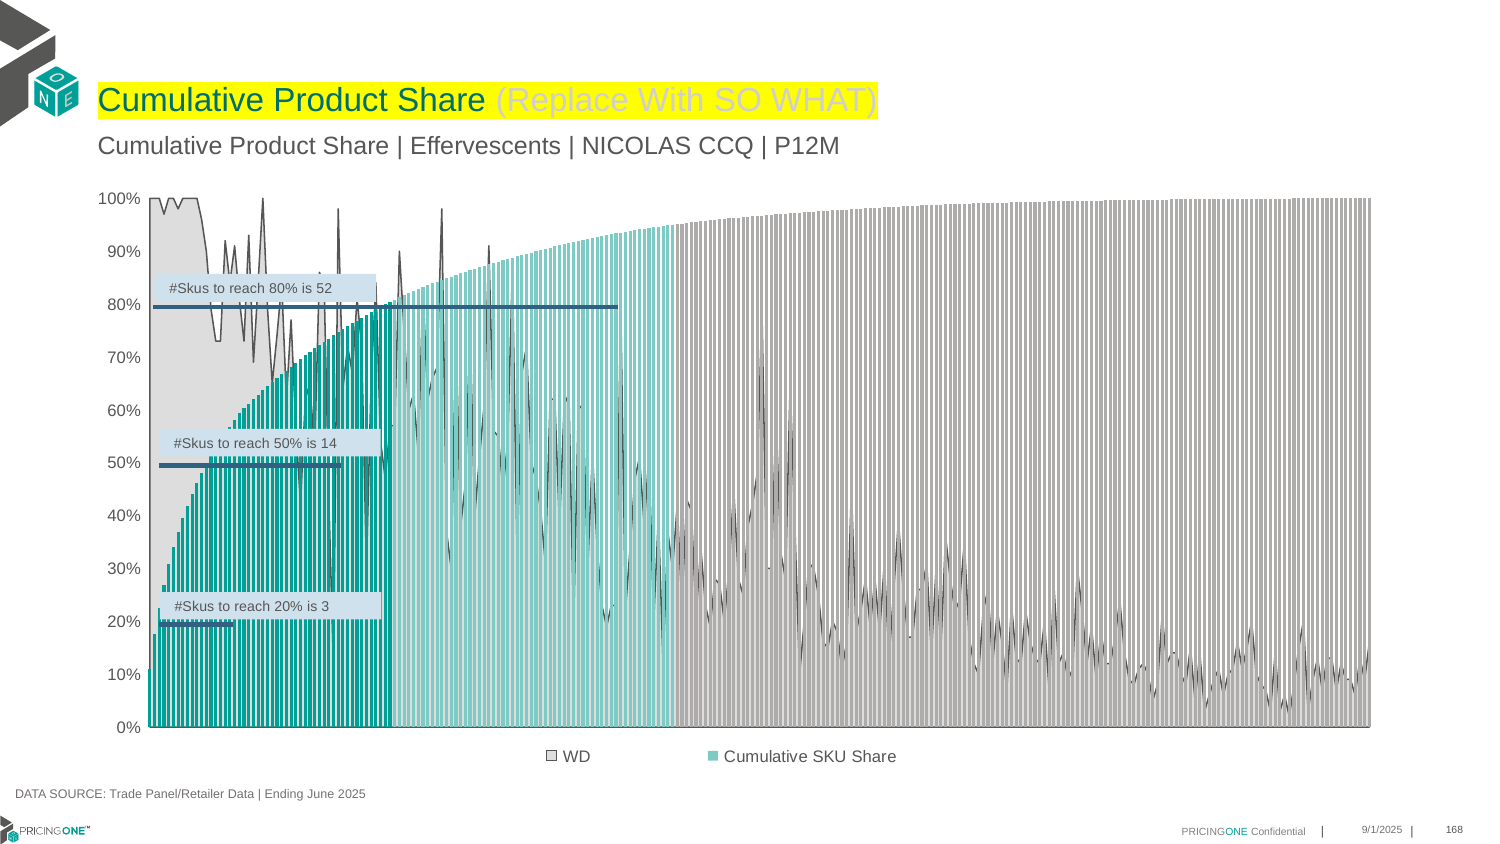

# Cumulative Product Share (Replace With SO WHAT)
Cumulative Product Share | Effervescents | NICOLAS CCQ | P12M

### Chart

| Category | WD | Cumulative SKU Share |
|---|---|---|
| Ruinart | 1.0 | 0.10948259647802909 |
| Nicolas | 1.0 | 0.17660314804573565 |
| Deutz | 1.0 | 0.22574469219950535 |
| Ruinart | 0.97 | 0.2692745514722602 |
| Heidsieck & | 1.0 | 0.3077092591396914 |
| De Bligny | 1.0 | 0.3398802990278507 |
| Laurent Per | 0.98 | 0.36872475233071605 |
| Malard | 1.0 | 0.3954672801435064 |
| Ayala | 1.0 | 0.41804525842103635 |
| Canard Duch | 1.0 | 0.44047796171477815 |
| Nicolas Feu | 1.0 | 0.46233798681155797 |
| Bollinger | 0.96 | 0.4800166188966961 |
| Taittinger | 0.9 | 0.49641795402292394 |
| Ruinart | 0.79 | 0.512799638426707 |
| Ruinart | 0.73 | 0.52698816184335 |
| Ruinart | 0.73 | 0.5407836708110975 |
| Besserat De | 0.92 | 0.5545398783339555 |
| Ruinart | 0.84 | 0.5680967713863022 |
| Demoiselle | 0.91 | 0.5812220503563797 |
| Deutz | 0.81 | 0.5938637811920127 |
| Malard | 0.73 | 0.602969785610618 |
| Bottega | 0.93 | 0.6117641857161704 |
| Laurent Per | 0.69 | 0.6204848956125549 |
| Pommery | 0.84 | 0.6287143374478201 |
| All Others | 1.0 | 0.6367732390847253 |
| Savian | 0.79 | 0.644535976261927 |
| All Others | 0.65 | 0.6521071188952923 |
| Deutz | 0.74 | 0.6595750952358225 |
| Roederer | 0.84 | 0.6670079810005584 |
| Laurent Per | 0.62 | 0.6743173479384986 |
| Mure | 0.77 | 0.6815488137981757 |
| Besserat De | 0.57 | 0.6887206256790025 |
| Ruinart | 0.42 | 0.6957352317802711 |
| Bouvet-Ladu | 0.62 | 0.7027147473057455 |
| Campari: Al | 0.65 | 0.7094542432927872 |
| Dom Perigno | 0.52 | 0.7160210936469212 |
| Perrier Jou | 0.86 | 0.7225332027028163 |
| Vesselle | 0.84 | 0.7287814306287387 |
| Taittinger | 0.44 | 0.7347770064089425 |
| All Others | 0.11 | 0.7407395970478998 |
| Demoiselle | 0.98 | 0.746477608001774 |
| Veuve Clicq | 0.64 | 0.7521622812804408 |
| Veuve Clicq | 0.72 | 0.7577283484129231 |
| Nicolas | 0.67 | 0.763285291995699 |
| Henriot | 0.81 | 0.7687095932019726 |
| Veuve Clicq | 0.72 | 0.7741079273821585 |
| Dom Perigno | 0.3 | 0.7794760836671614 |
| Laurent Per | 0.66 | 0.7848133602454653 |
| Patriarche | 0.84 | 0.7899604459029644 |
| Moët & Chan | 0.54 | 0.7949061116554046 |
| Roederer | 0.47 | 0.799637023083984 |
| Ruinart | 0.57 | 0.8041847617069176 |
| Moët & Chan | 0.57 | 0.808538098539951 |
| Nicolas | 0.9 | 0.8127868654571175 |
| All Others | 0.75 | 0.8169654512226956 |
| Nicolas Feu | 0.6 | 0.821087892067003 |
| Malard | 0.63 | 0.8251710314664207 |
| All Others | 0.52 | 0.8288997560503166 |
| Deutz | 0.83 | 0.8324895219540673 |
| De Venoge | 0.62 | 0.8359227838897758 |
| Canard Duch | 0.66 | 0.839266213951451 |
| Nicolas | 0.68 | 0.8425612190185301 |
| Lyre's | 0.98 | 0.845675156714511 |
| Roederer | 0.37 | 0.8487876907874601 |
| Bollinger | 0.3 | 0.8518335527664002 |
| De Chanceny | 0.75 | 0.8548337969968077 |
| Ruinart | 0.38 | 0.8577814053635239 |
| Malard | 0.46 | 0.8606784833010963 |
| Malard | 0.76 | 0.8635748594271528 |
| Roederer | 0.4 | 0.8664200033125499 |
| Nicolas Feu | 0.51 | 0.8692272493760891 |
| Lanson | 0.61 | 0.8720295827590171 |
| Savian | 0.91 | 0.8748066509273733 |
| Nicolas Feu | 0.56 | 0.877550032142967 |
| De Venoge | 0.55 | 0.8802737626361159 |
| Besserat De | 0.45 | 0.8828880105327868 |
| Piper Heids | 0.54 | 0.885439095393028 |
| Chateau Mon | 0.87 | 0.8879705295308244 |
| Delamotte | 0.32 | 0.8903910774491112 |
| De Bligny | 0.67 | 0.8927758329800877 |
| Henriot | 0.72 | 0.8951198834431429 |
| Louis Marti | 0.5 | 0.8974555121680075 |
| Canard Duch | 0.47 | 0.8997904390813561 |
| Campari: Al | 0.41 | 0.9021218569371254 |
| All Others | 0.31 | 0.9044076570443622 |
| Ayala | 0.62 | 0.9066506466491301 |
| Ruinart | 0.62 | 0.9088150333641188 |
| Ruinart | 0.38 | 0.910976612833044 |
| Moët & Chan | 0.61 | 0.9131325778098421 |
| Kriter | 0.63 | 0.915180463813194 |
| Roederer | 0.19 | 0.9171518523613144 |
| Nicolas | 0.61 | 0.9191021865639583 |
| Pommery | 0.6 | 0.9210279573635461 |
| Roederer | 0.3 | 0.9229396919328163 |
| De Chanceny | 0.52 | 0.9248163359262923 |
| Canard Duch | 0.34 | 0.9266263078257592 |
| Laurent Per | 0.23 | 0.928424348929456 |
| Krug | 0.19 | 0.9301823867767475 |
| Ruinart | 0.23 | 0.9319270902052371 |
| Deutz | 0.23 | 0.9335440639378357 |
| Patriarche | 0.8 | 0.9350761184770122 |
| All Others | 0.22 | 0.9366046639586093 |
| Ruinart | 0.34 | 0.9381254895135317 |
| Henriot | 0.47 | 0.9395417451525873 |
| Vranken | 0.51 | 0.940938350069198 |
| Moët & Chan | 0.38 | 0.9423244278130705 |
| Nicolas | 0.52 | 0.9436662914314422 |
| All Others | 0.2 | 0.9449372720867096 |
| De Venoge | 0.4 | 0.9462019364383341 |
| Dom Perigno | 0.12 | 0.9474644953554108 |
| Henriot | 0.37 | 0.9487151234767175 |
| All Others | 0.3 | 0.949906097619174 |
| All Others | 0.42 | 0.9510549630706774 |
| Roederer | 0.23 | 0.9522024248991491 |
| Bottega | 0.43 | 0.9533098834712153 |
| Canard Duch | 0.41 | 0.9543710224832331 |
| Ruinart | 0.21 | 0.9553900528042979 |
| Nicolas | 0.34 | 0.9564055740677833 |
| De Venoge | 0.23 | 0.9573895138130537 |
| All Others | 0.19 | 0.9583692426892289 |
| Deutz | 0.28 | 0.9593012483823239 |
| Bollinger | 0.27 | 0.9602332540754189 |
| Roederer | 0.2 | 0.9611547325957757 |
| Malard | 0.3 | 0.9619702375772338 |
| All Others | 0.45 | 0.9627724081398901 |
| All Others | 0.28 | 0.9635458044303952 |
| Ruinart | 0.25 | 0.9643135862287732 |
| Nicolas | 0.38 | 0.965051891943484 |
| All Others | 0.42 | 0.9657894958466788 |
| Deutz | 0.48 | 0.9665214852577467 |
| Contarini | 0.79 | 0.9672401402500128 |
| Roederer | 0.3 | 0.9679545843731835 |
| Nicolas | 0.3 | 0.9686360433551077 |
| All Others | 0.59 | 0.9693168005255159 |
| Roederer | 0.33 | 0.9699947504498606 |
| Pommery | 0.28 | 0.9706656822590465 |
| Nicolas | 0.65 | 0.9713359122567164 |
| Pommery | 0.38 | 0.9719928078355846 |
| Deutz | 0.1 | 0.9726454925453575 |
| All Others | 0.2 | 0.973269402982979 |
| All Others | 0.31 | 0.9738919097975689 |
| Cru La Maqu | 0.3 | 0.9745137148006429 |
| Roederer | 0.25 | 0.9751235890079467 |
| Louis Marti | 0.16 | 0.9757257432885759 |
| Bollinger | 0.15 | 0.9763250903231415 |
| All Others | 0.2 | 0.97689496127404 |
| Roederer | 0.18 | 0.977461323167359 |
| All Others | 0.11 | 0.9780150524533922 |
| Roederer | 0.16 | 0.9785631672472982 |
| Besserat De | 0.45 | 0.9791049657375612 |
| Laurent Per | 0.18 | 0.9796467642278243 |
| Nicolas | 0.22 | 0.9801808427914126 |
| Vranken | 0.28 | 0.9807086050513579 |
| Ruinart | 0.19 | 0.9812279455731127 |
| Nicolas | 0.28 | 0.981743777037288 |
| Piper Heids | 0.18 | 0.9822596085014633 |
| Laurent Per | 0.31 | 0.982773334531091 |
| Roederer | 0.13 | 0.983278638822528 |
| All Others | 0.26 | 0.983772012318195 |
| Canard Duch | 0.39 | 0.9842520513950602 |
| All Others | 0.26 | 0.984722265110703 |
| Nicolas Feu | 0.17 | 0.985161599119647 |
| Veuve Clicq | 0.17 | 0.9855911077673685 |
| All Others | 0.26 | 0.9860185109805423 |
| All Others | 0.26 | 0.9864199471676284 |
| All Others | 0.31 | 0.9868178742971351 |
| Ruinart | 0.14 | 0.9872080814999671 |
| Nicolas | 0.3 | 0.987574427111259 |
| Nicolas | 0.15 | 0.9879351582304238 |
| Nicolas | 0.36 | 0.9882958893495886 |
| Bouvet-Ladu | 0.28 | 0.9886566204687534 |
| All Others | 0.22 | 0.9890089298497275 |
| Demoiselle | 0.24 | 0.9893605374191858 |
| Nicolas | 0.35 | 0.9897002141928741 |
| Moët & Chan | 0.17 | 0.9900160293750223 |
| Henriot | 0.12 | 0.9902960521698604 |
| Pommery | 0.1 | 0.9905711622840873 |
| All Others | 0.22 | 0.9908420615292188 |
| Bouvet-Ladu | 0.26 | 0.9910982227325168 |
| Laurent Per | 0.12 | 0.9913403477054971 |
| All Others | 0.22 | 0.9915817708669614 |
| Henriot | 0.16 | 0.9918182813478146 |
| Lanson | 0.07 | 0.9920498791480565 |
| Besserat De | 0.23 | 0.9922765642676873 |
| Canard Duch | 0.13 | 0.9924892131570003 |
| All Others | 0.12 | 0.9926997566117658 |
| All Others | 0.22 | 0.9929011765168247 |
| Pommery | 0.16 | 0.9931011927988519 |
| Demoiselle | 0.13 | 0.9932941909657202 |
| Pommery | 0.12 | 0.9934871891325886 |
| Delamotte | 0.2 | 0.993680187299457 |
| Dom Perigno | 0.07 | 0.9938731854663253 |
| All Others | 0.27 | 0.9940500419683282 |
| Nicolas | 0.12 | 0.9942247930357836 |
| Roederer | 0.14 | 0.9943974386686912 |
| All Others | 0.09 | 0.994569382490083 |
| Perrier Jou | 0.11 | 0.9947413263114747 |
| All Others | 0.3 | 0.9949090592637712 |
| Nicolas | 0.22 | 0.99507468678152 |
| Ruinart | 0.12 | 0.995239612487753 |
| Taittinger | 0.19 | 0.9954017309479223 |
| Taittinger | 0.09 | 0.9955638494080916 |
| Contarini | 0.18 | 0.9957154406955228 |
| Ruinart | 0.12 | 0.9958670319829539 |
| Ruinart | 0.12 | 0.9960179214588691 |
| Bollinger | 0.17 | 0.996165301877205 |
| Bouvet-Ladu | 0.24 | 0.9963042605573502 |
| Martel | 0.14 | 0.9964425174259796 |
| Perrier Jou | 0.09 | 0.9965758616139977 |
| Vesselle | 0.08 | 0.9967071003674681 |
| Taittinger | 0.11 | 0.996836233686391 |
| Lanson | 0.12 | 0.9969618579477343 |
| All Others | 0.1 | 0.9970867803975618 |
| Roederer | 0.05 | 0.9972102992243576 |
| Vesselle | 0.08 | 0.9973331162396374 |
| All Others | 0.21 | 0.9974552314434013 |
| Piper Heids | 0.12 | 0.9975766448356493 |
| Pommery | 0.14 | 0.9976973564163816 |
| All Others | 0.14 | 0.997816664374082 |
| All Others | 0.1 | 0.997932463274203 |
| All Others | 0.08 | 0.998036331378554 |
| All Others | 0.15 | 0.9981303741216825 |
| De Venoge | 0.05 | 0.9982216096187475 |
| All Others | 0.14 | 0.9983121433042966 |
| Laurent Per | 0.03 | 0.9984026769898457 |
| De Venoge | 0.06 | 0.998492508863879 |
| All Others | 0.09 | 0.9985683045075945 |
| All Others | 0.11 | 0.9986405910937306 |
| Moët & Chan | 0.06 | 0.9987107722453191 |
| Laurent Per | 0.1 | 0.9987802515853917 |
| Vranken | 0.11 | 0.9988483273024326 |
| All Others | 0.16 | 0.9989142975849258 |
| All Others | 0.11 | 0.9989760569983236 |
| Nicolas Feu | 0.15 | 0.9990378164117214 |
| Nicolas | 0.2 | 0.9990953649560239 |
| Roederer | 0.1 | 0.9991529135003264 |
| Perrier Jou | 0.08 | 0.9992090584215972 |
| All Others | 0.07 | 0.9992652033428681 |
| Nicolas | 0.03 | 0.9993199446411071 |
| Malard | 0.14 | 0.9993732823163143 |
| Nicolas | 0.03 | 0.9994259181800056 |
| De Venoge | 0.06 | 0.9994785540436969 |
| Ayala | 0.02 | 0.9995262772267771 |
| Jaillance | 0.08 | 0.9995662804831825 |
| Ayala | 0.15 | 0.9996048801165562 |
| Celene | 0.2 | 0.999642777938414 |
| Laurent Per | 0.03 | 0.9996778685142083 |
| All Others | 0.09 | 0.9997129590900025 |
| Celene | 0.13 | 0.999746646042765 |
| Canard Duch | 0.07 | 0.9997761221264322 |
| Bollinger | 0.13 | 0.9998055982100994 |
| All Others | 0.13 | 0.9998343724822507 |
| Nicolas | 0.07 | 0.999863146754402 |
| All Others | 0.12 | 0.9998905174035215 |
| Vranken | 0.09 | 0.999917888052641 |
| All Others | 0.09 | 0.9999417496441811 |
| Bollinger | 0.06 | 0.9999642076126894 |
| All Others | 0.13 | 0.9999845601466502 |
| All Others | 0.09 | 0.9999936836963567 |
| All Others | 0.16 | 0.9999999999999997 |
#Skus to reach 80% is 52
#Skus to reach 50% is 14
#Skus to reach 20% is 3
DATA SOURCE: Trade Panel/Retailer Data | Ending June 2025

9/1/2025
168